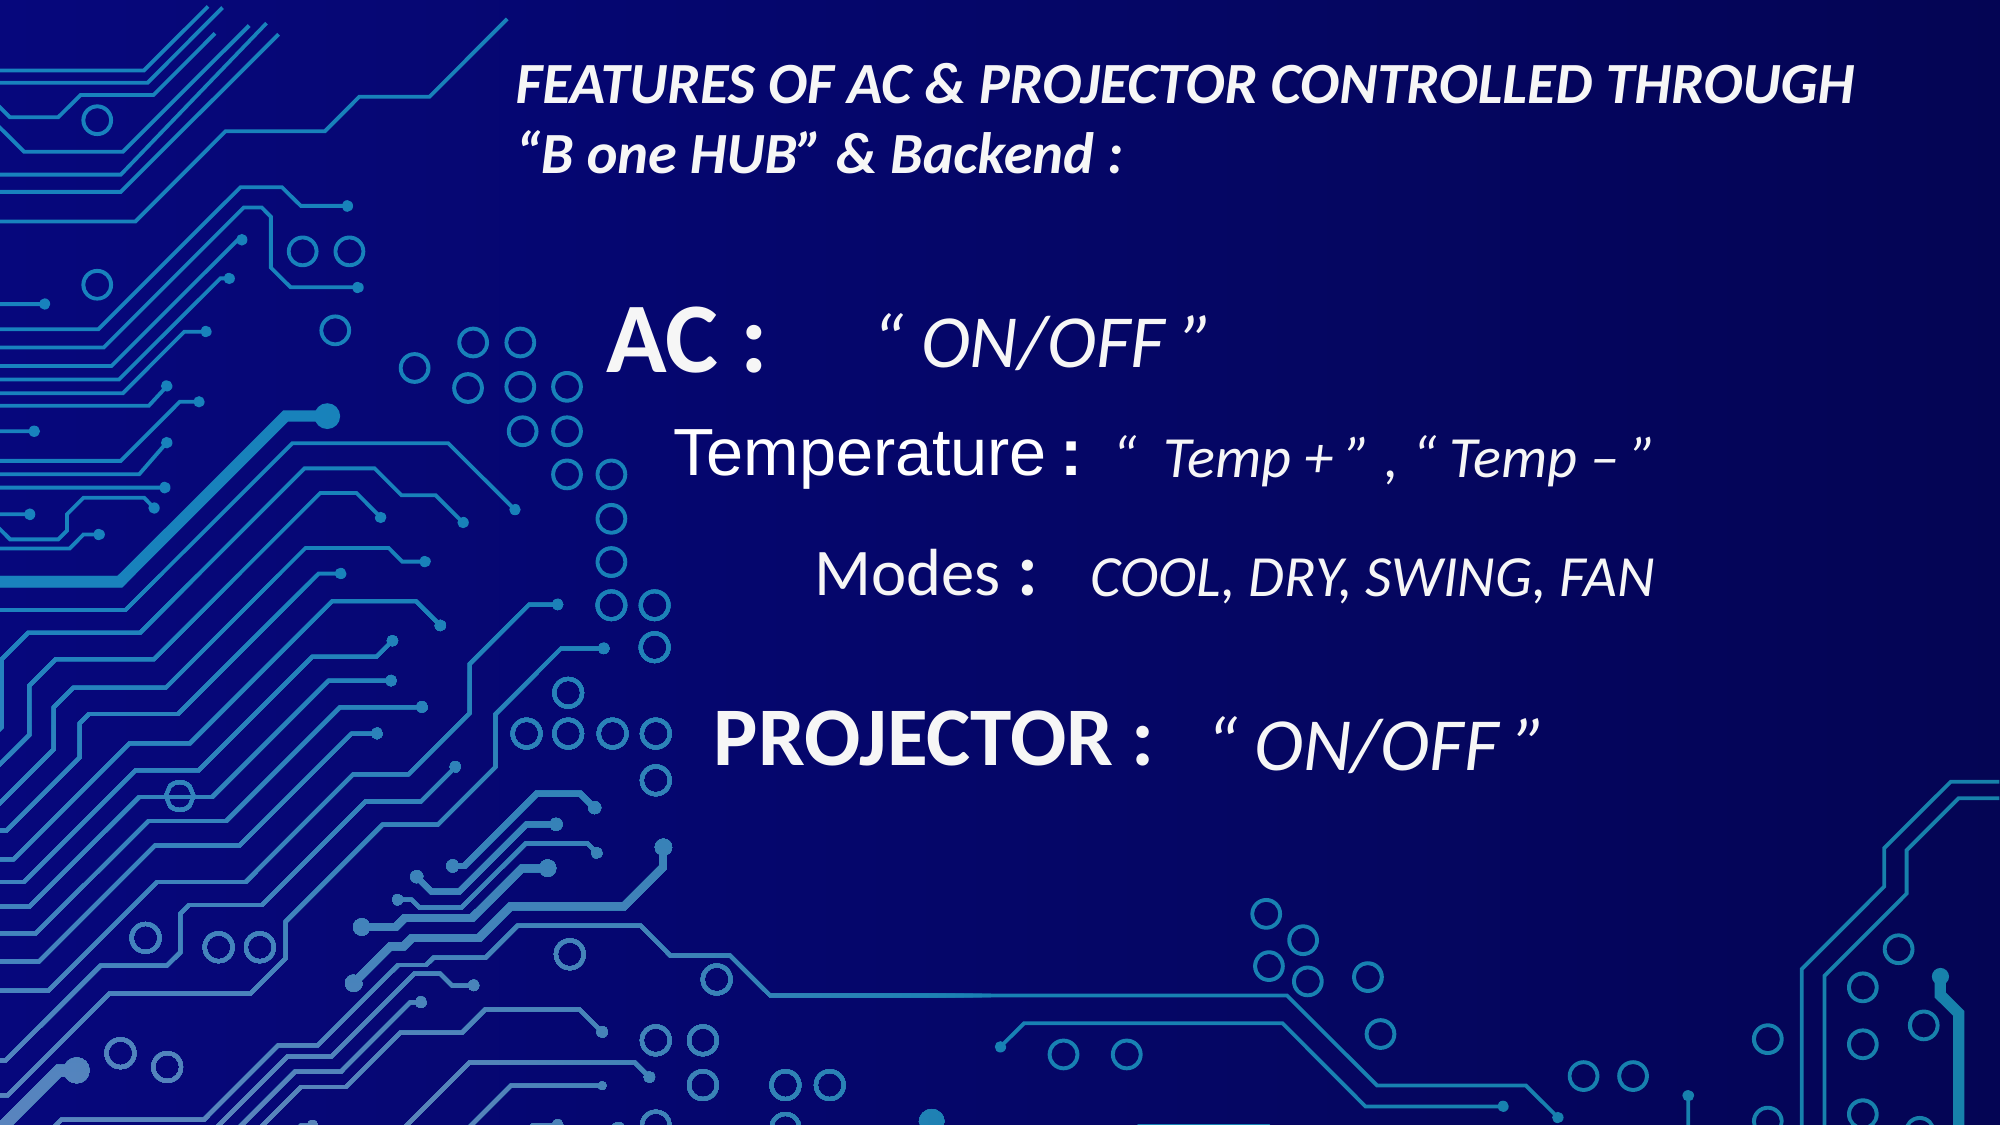

FEATURES OF AC & PROJECTOR CONTROLLED THROUGH “B one HUB” & Backend :
AC :
“ ON/OFF ”
Temperature :
“  Temp + ” , “ Temp – ”
Modes :
COOL, DRY, SWING, FAN
PROJECTOR :
“ ON/OFF ”